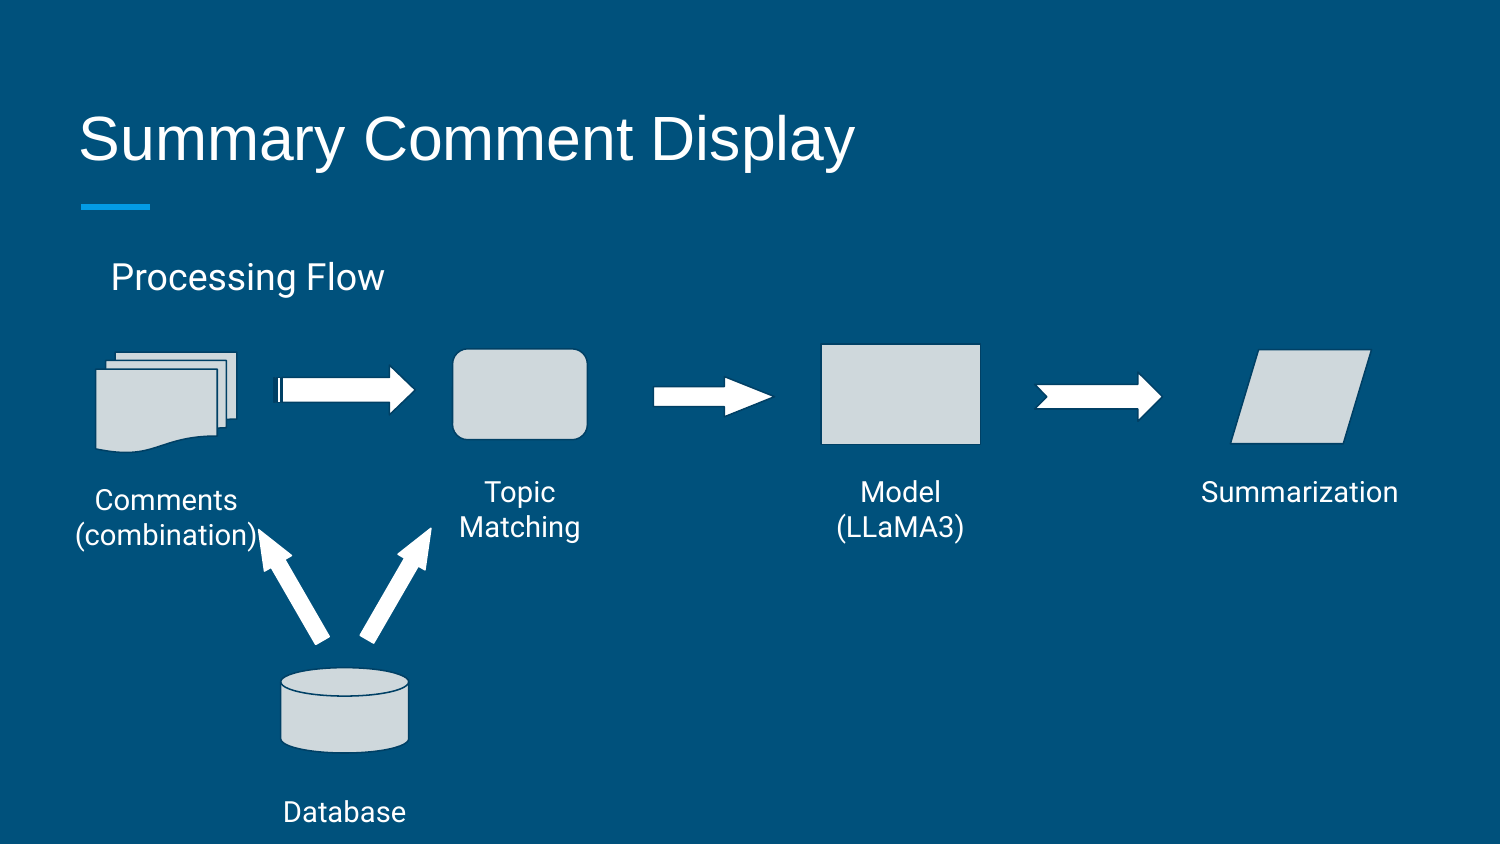

# Summary Comment Display
Processing Flow

Model
(LLaMA3)
Topic
Matching
Summarization
Comments
(combination)

Database